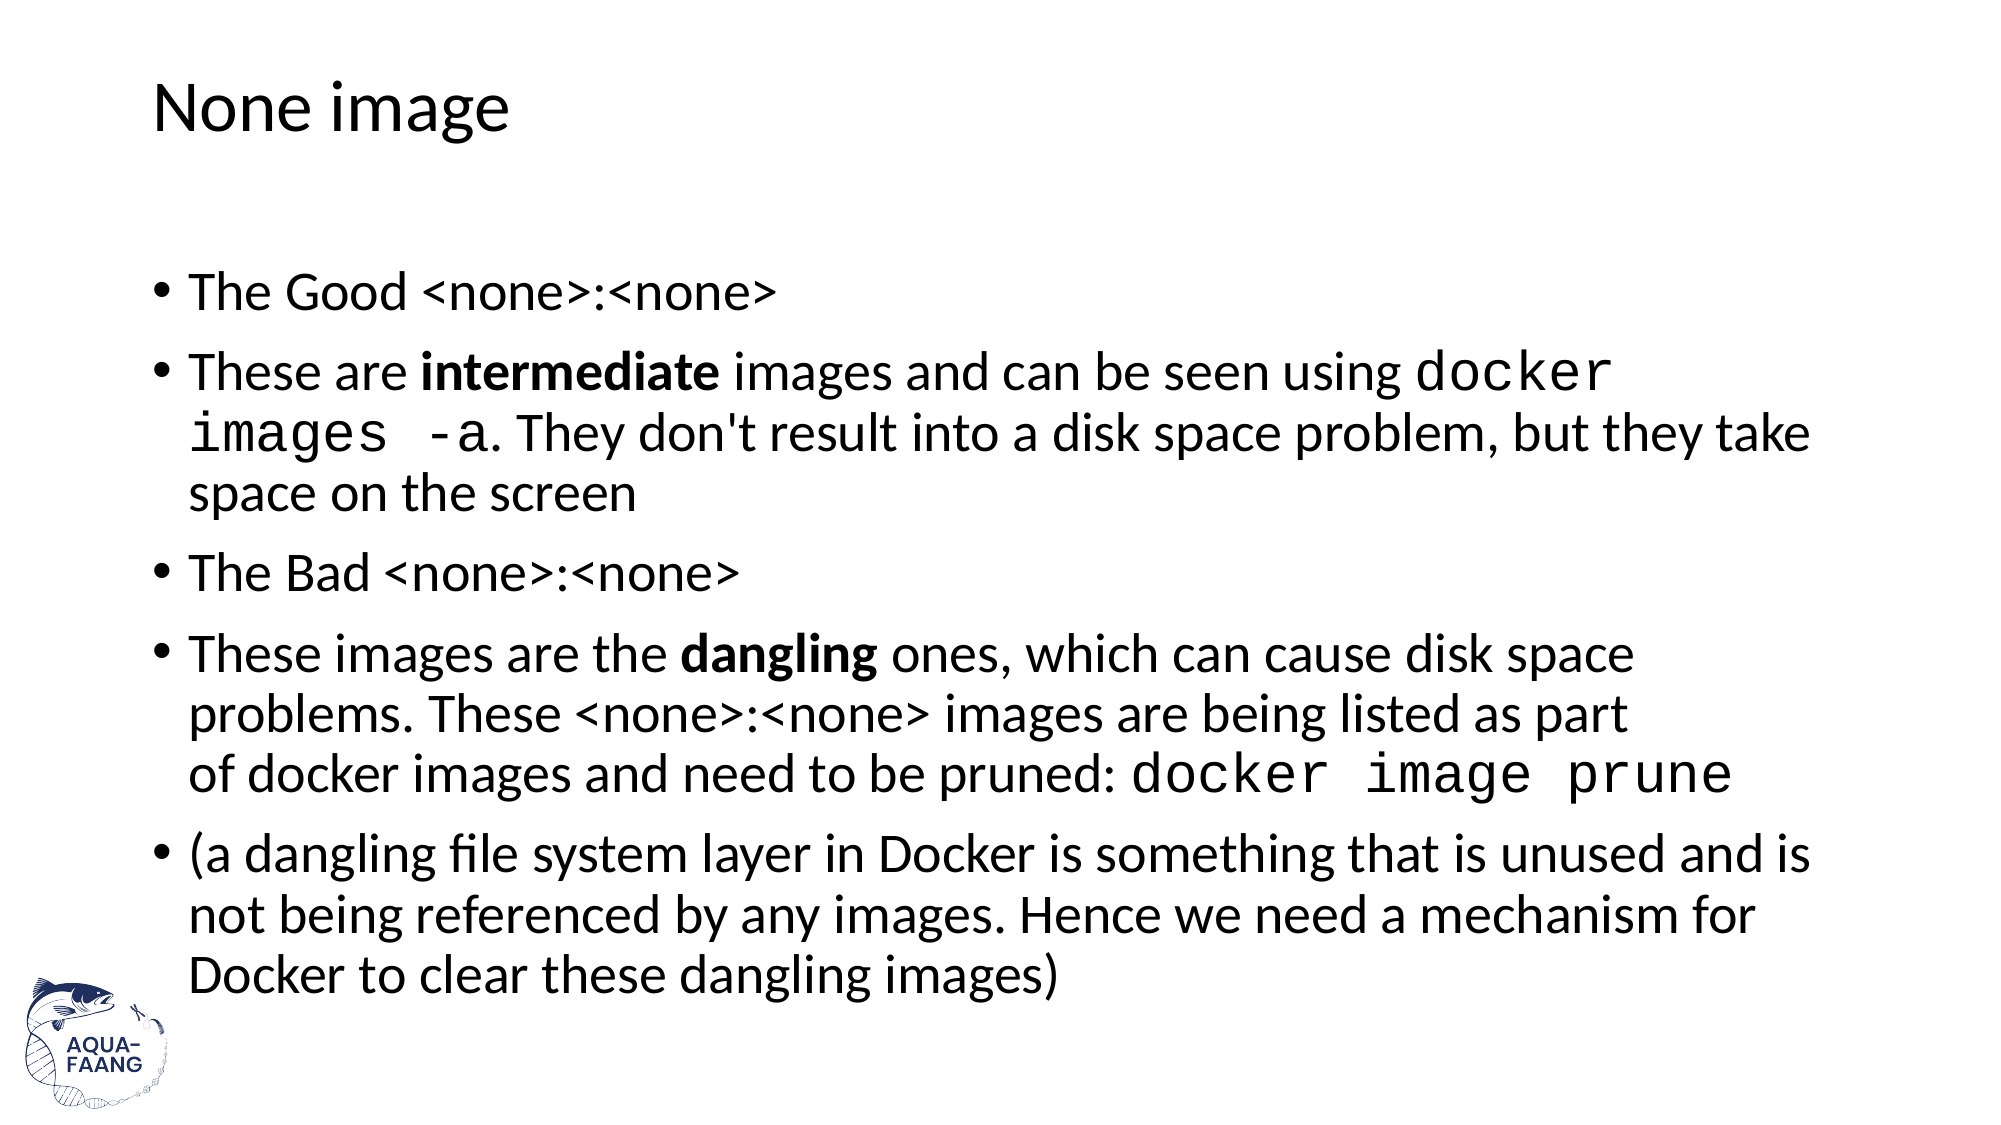

# None image

The Good <none>:<none>
These are intermediate images and can be seen using docker images -a. They don't result into a disk space problem, but they take space on the screen
The Bad <none>:<none>
These images are the dangling ones, which can cause disk space problems. These <none>:<none> images are being listed as part of docker images and need to be pruned: docker image prune
(a dangling file system layer in Docker is something that is unused and is not being referenced by any images. Hence we need a mechanism for Docker to clear these dangling images)